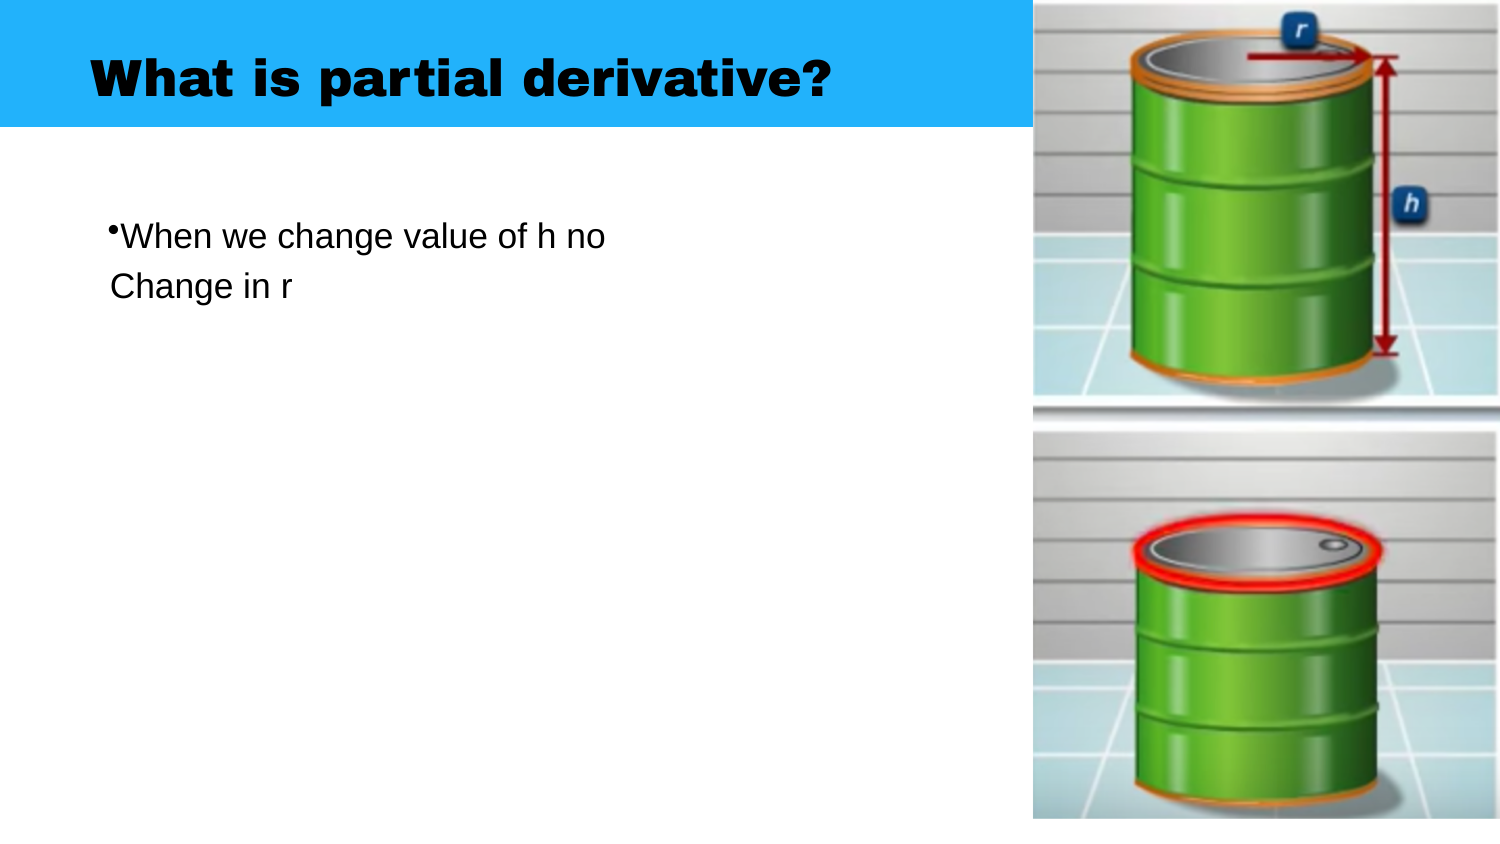

# What is partial derivative?
When we change value of h no  Change in r